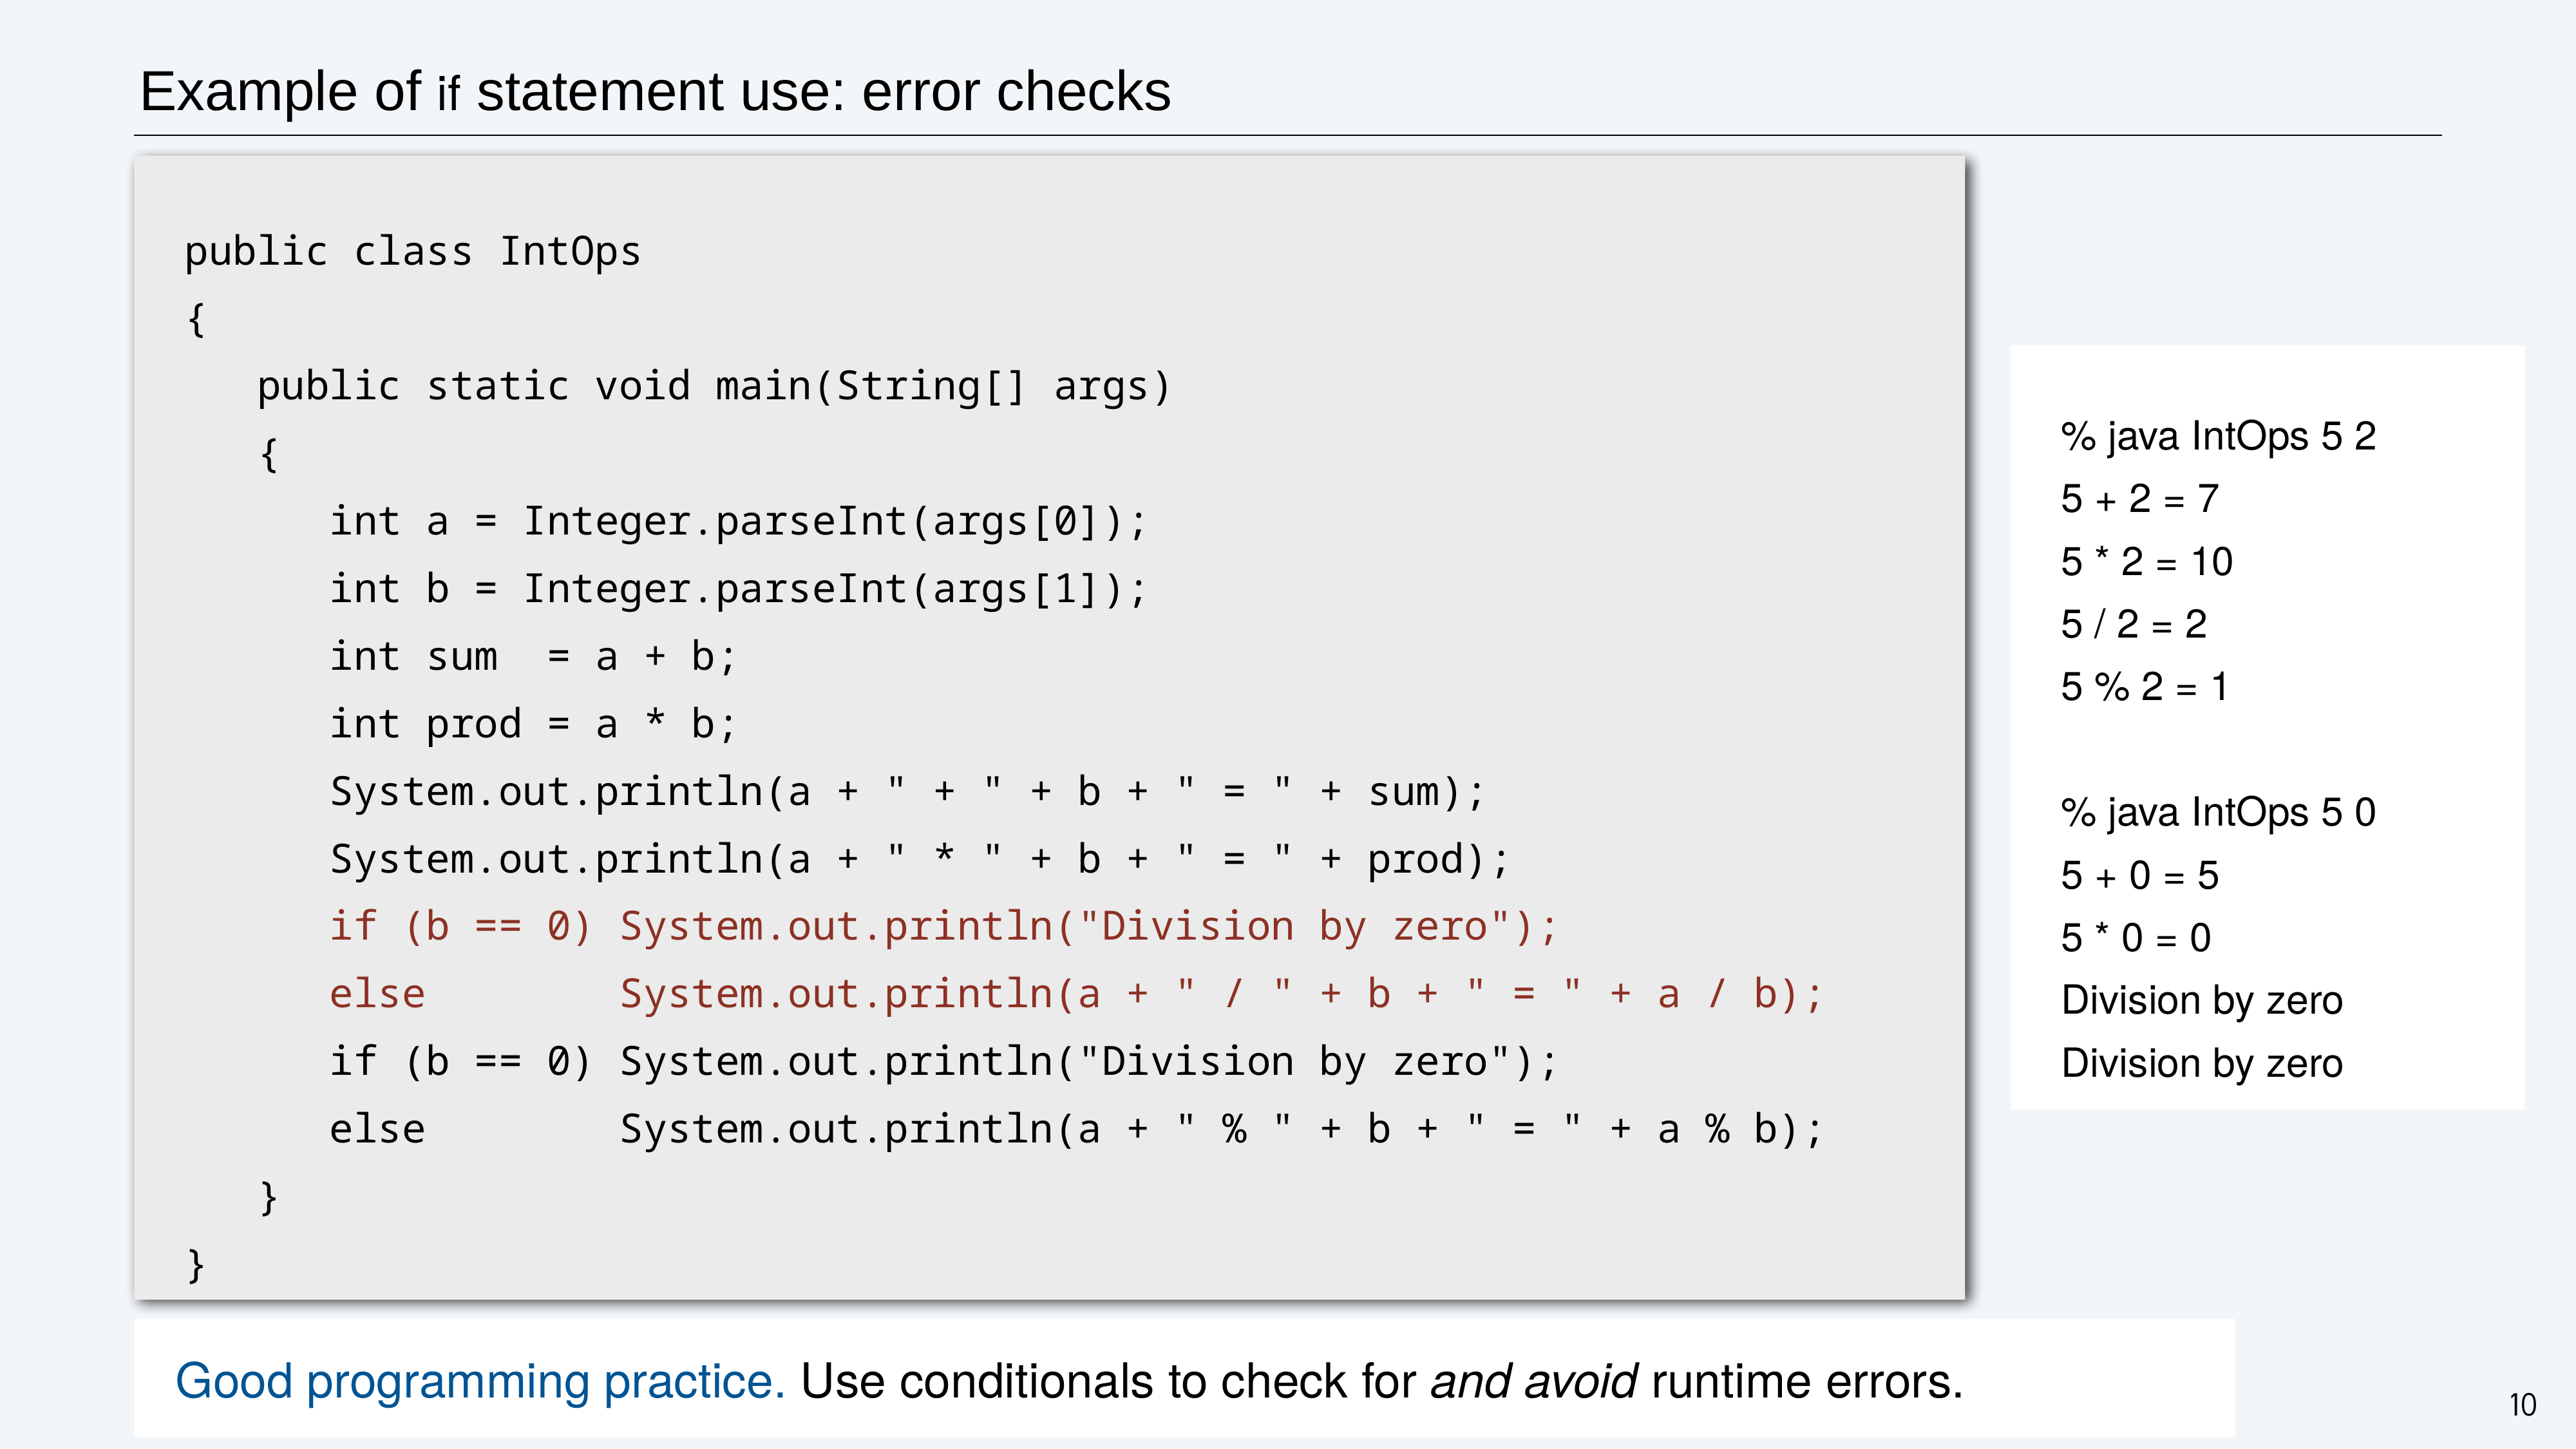

# Example of if statement use: error checks
public class IntOps
{
   public static void main(String[] args)
   {
      int a = Integer.parseInt(args[0]);
      int b = Integer.parseInt(args[1]);
      int sum  = a + b;
      int prod = a * b;
      System.out.println(a + " + " + b + " = " + sum);
      System.out.println(a + " * " + b + " = " + prod);
      if (b == 0) System.out.println("Division by zero");
      else        System.out.println(a + " / " + b + " = " + a / b);
      if (b == 0) System.out.println("Division by zero");
      else        System.out.println(a + " % " + b + " = " + a % b);
   }
}
% java IntOps 5 2
5 + 2 = 7
5 * 2 = 10
5 / 2 = 2
5 % 2 = 1

% java IntOps 5 0
5 + 0 = 5
5 * 0 = 0
Division by zero
Division by zero
Good programming practice. Use conditionals to check for and avoid runtime errors.
10